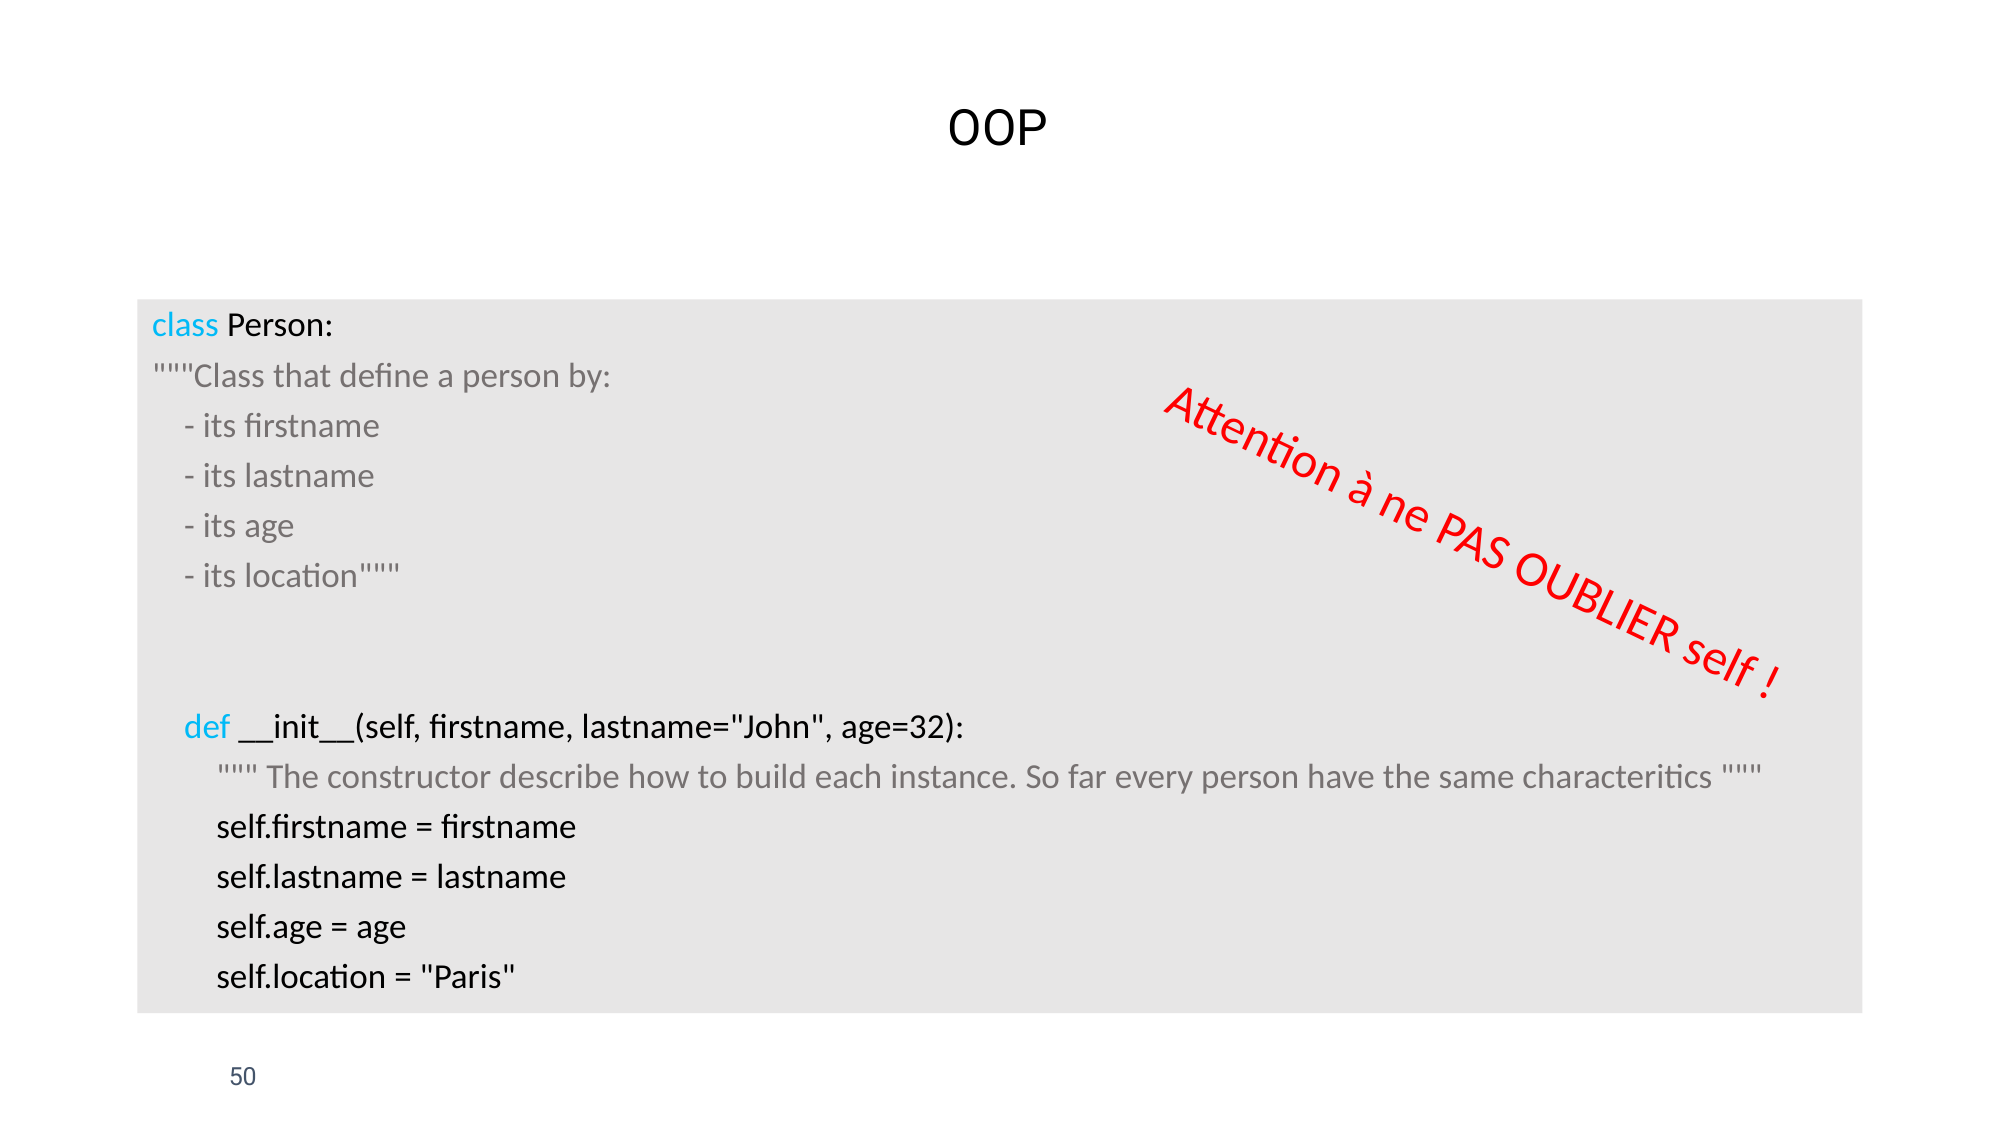

OOP

class Person:
"""Class that define a person by:
    - its firstname
    - its lastname
    - its age
    - its location"""

    def __init__(self, firstname, lastname="John", age=32):
        """ The constructor describe how to build each instance. So far every person have the same characteritics """
        self.firstname = firstname
        self.lastname = lastname
        self.age = age
        self.location = "Paris"
Attention à ne PAS OUBLIER self !

50